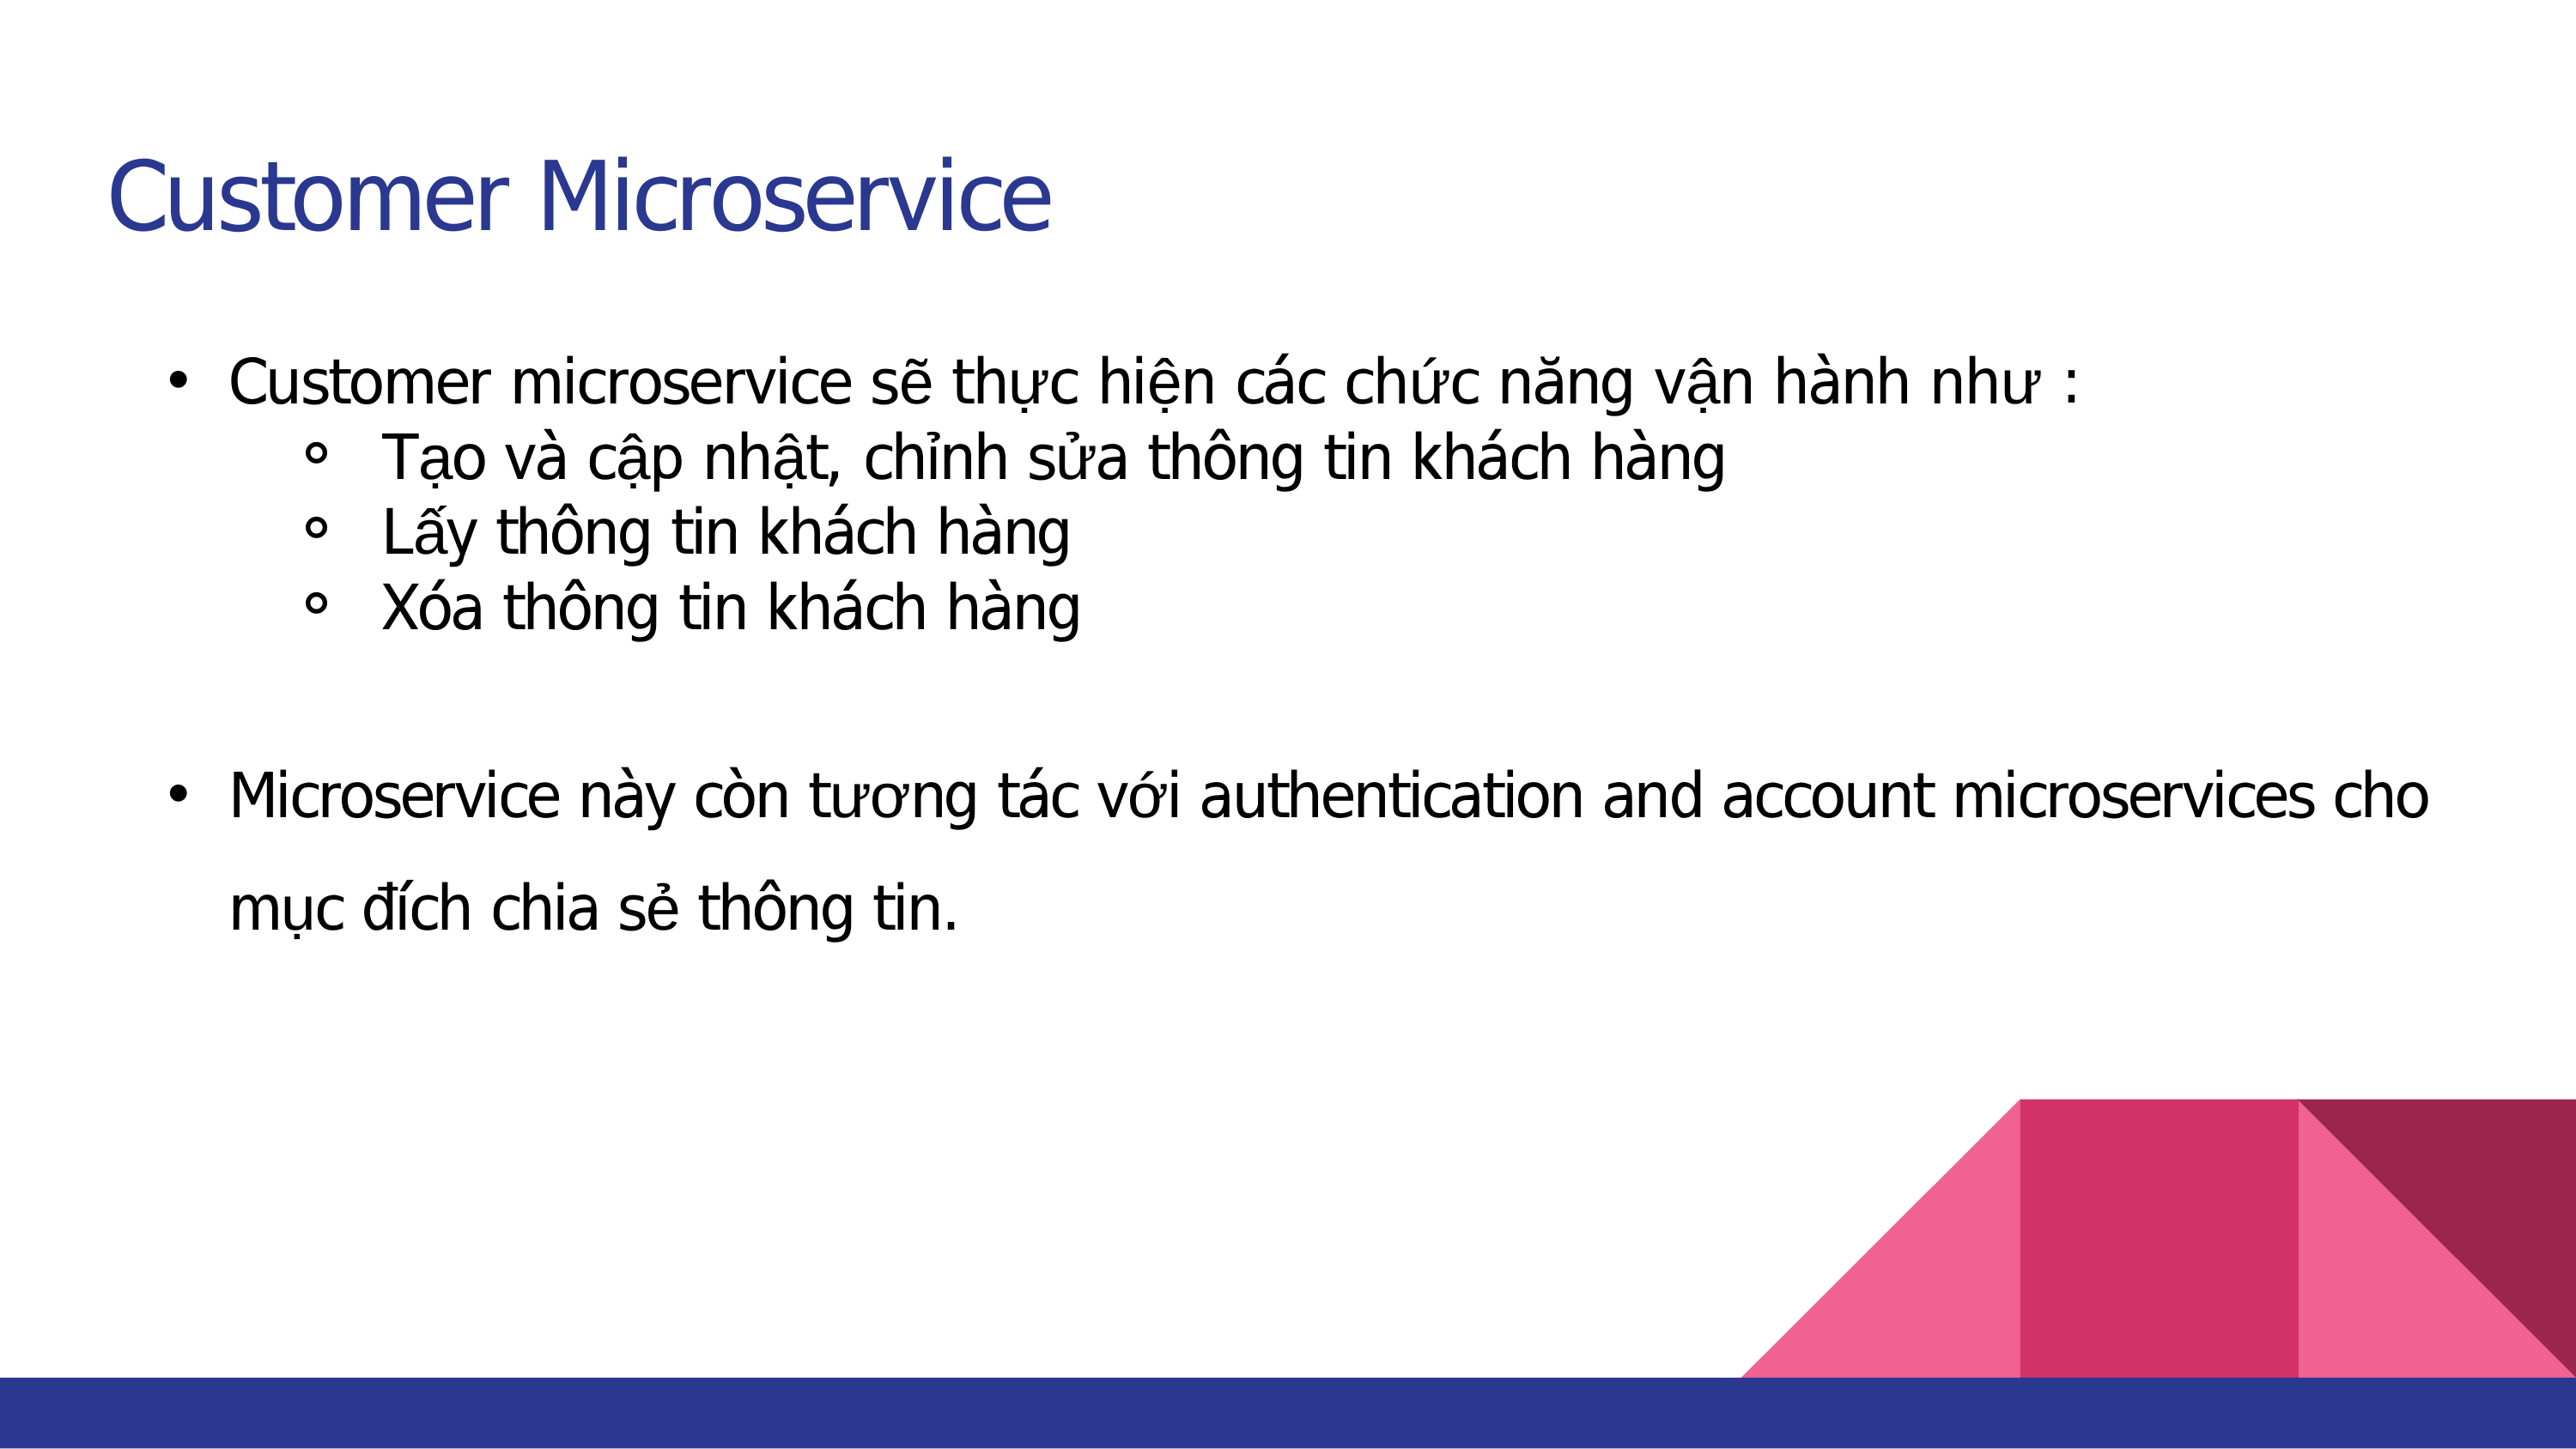

Customer Microservice
Customer microservice sẽ thực hiện các chức năng vận hành như :
Tạo và cập nhật, chỉnh sửa thông tin khách hàng
Lấy thông tin khách hàng
Xóa thông tin khách hàng

Microservice này còn tương tác với authentication and account microservices cho mục đích chia sẻ thông tin.